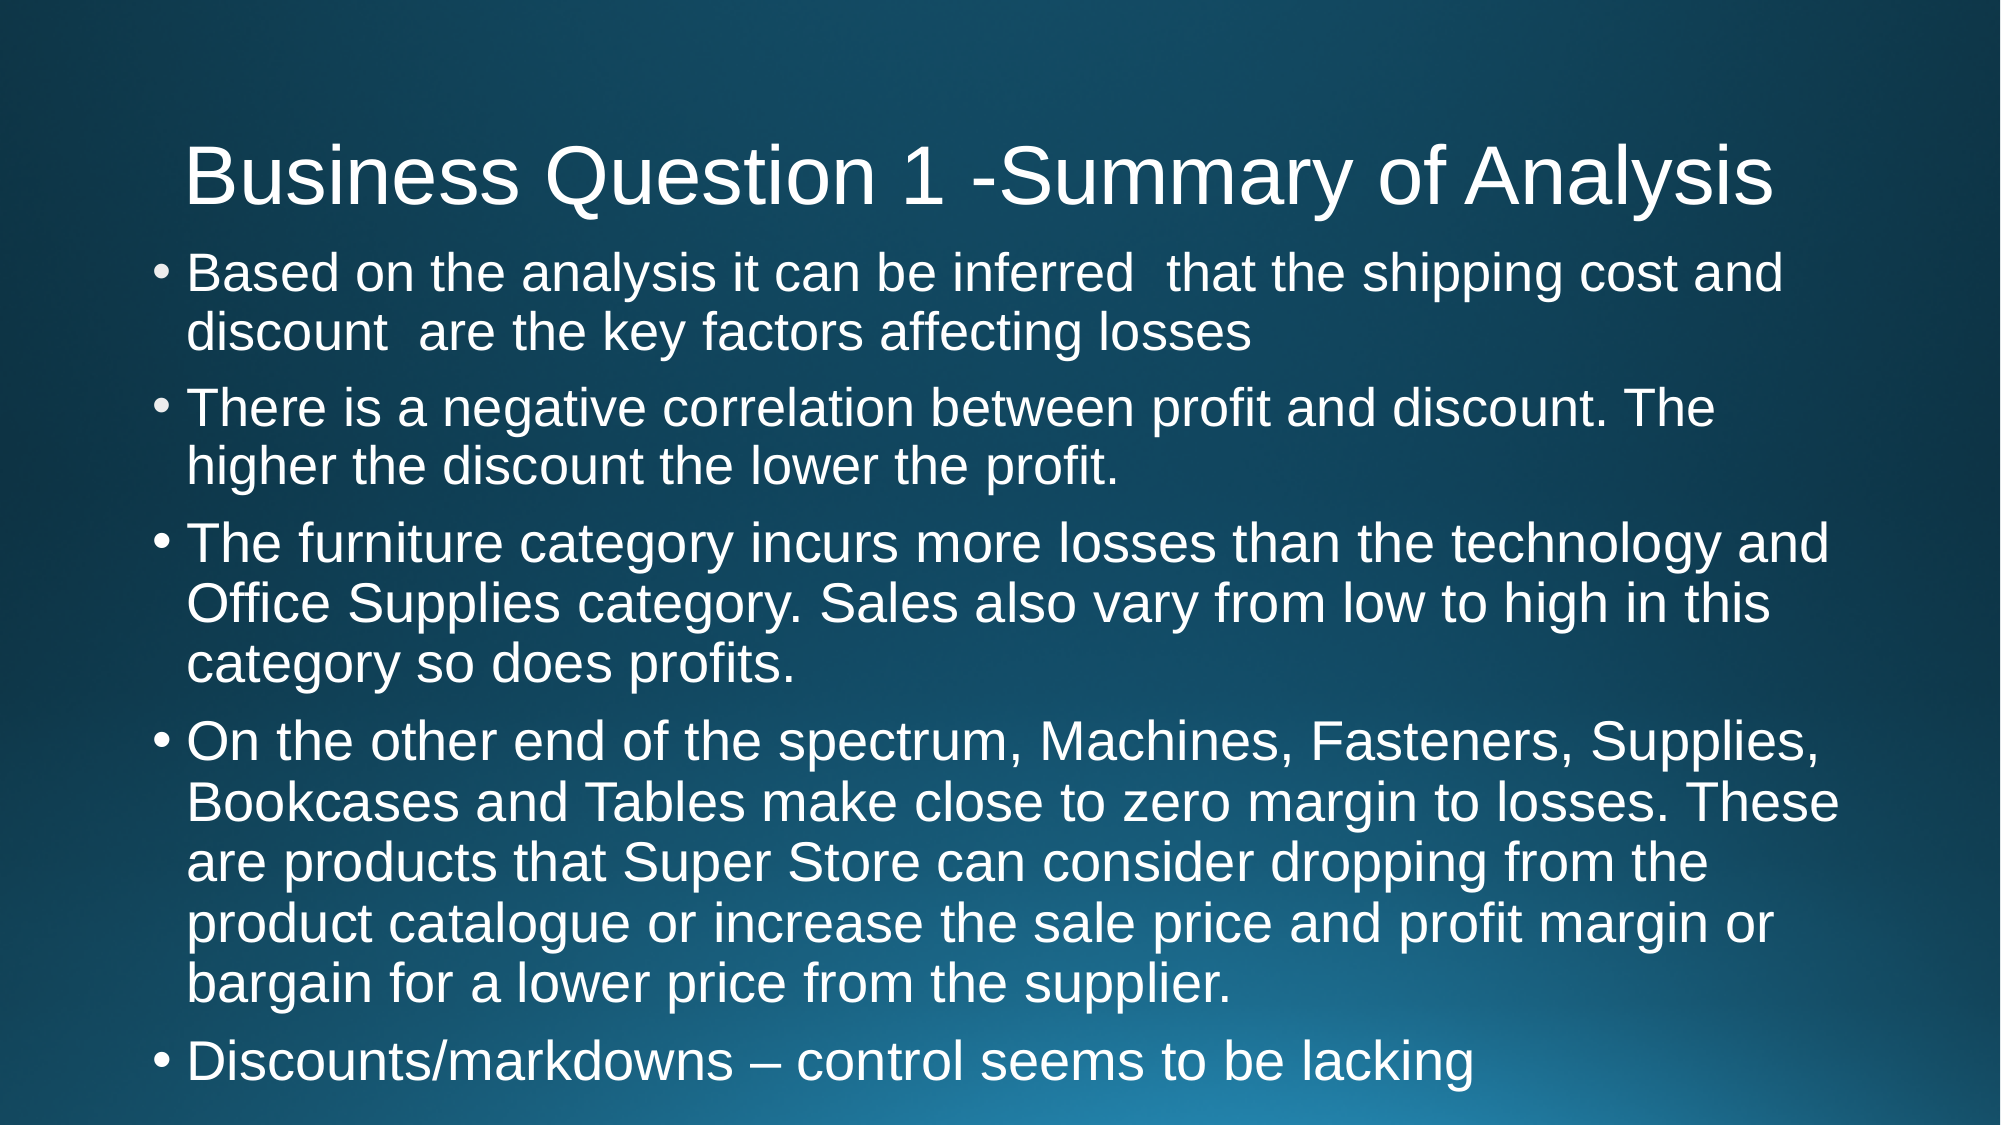

# Business Question 1 -Summary of Analysis
Based on the analysis it can be inferred  that the shipping cost and discount  are the key factors affecting losses
There is a negative correlation between profit and discount. The higher the discount the lower the profit.
The furniture category incurs more losses than the technology and Office Supplies category. Sales also vary from low to high in this category so does profits.
On the other end of the spectrum, Machines, Fasteners, Supplies, Bookcases and Tables make close to zero margin to losses. These are products that Super Store can consider dropping from the product catalogue or increase the sale price and profit margin or bargain for a lower price from the supplier.
Discounts/markdowns – control seems to be lacking